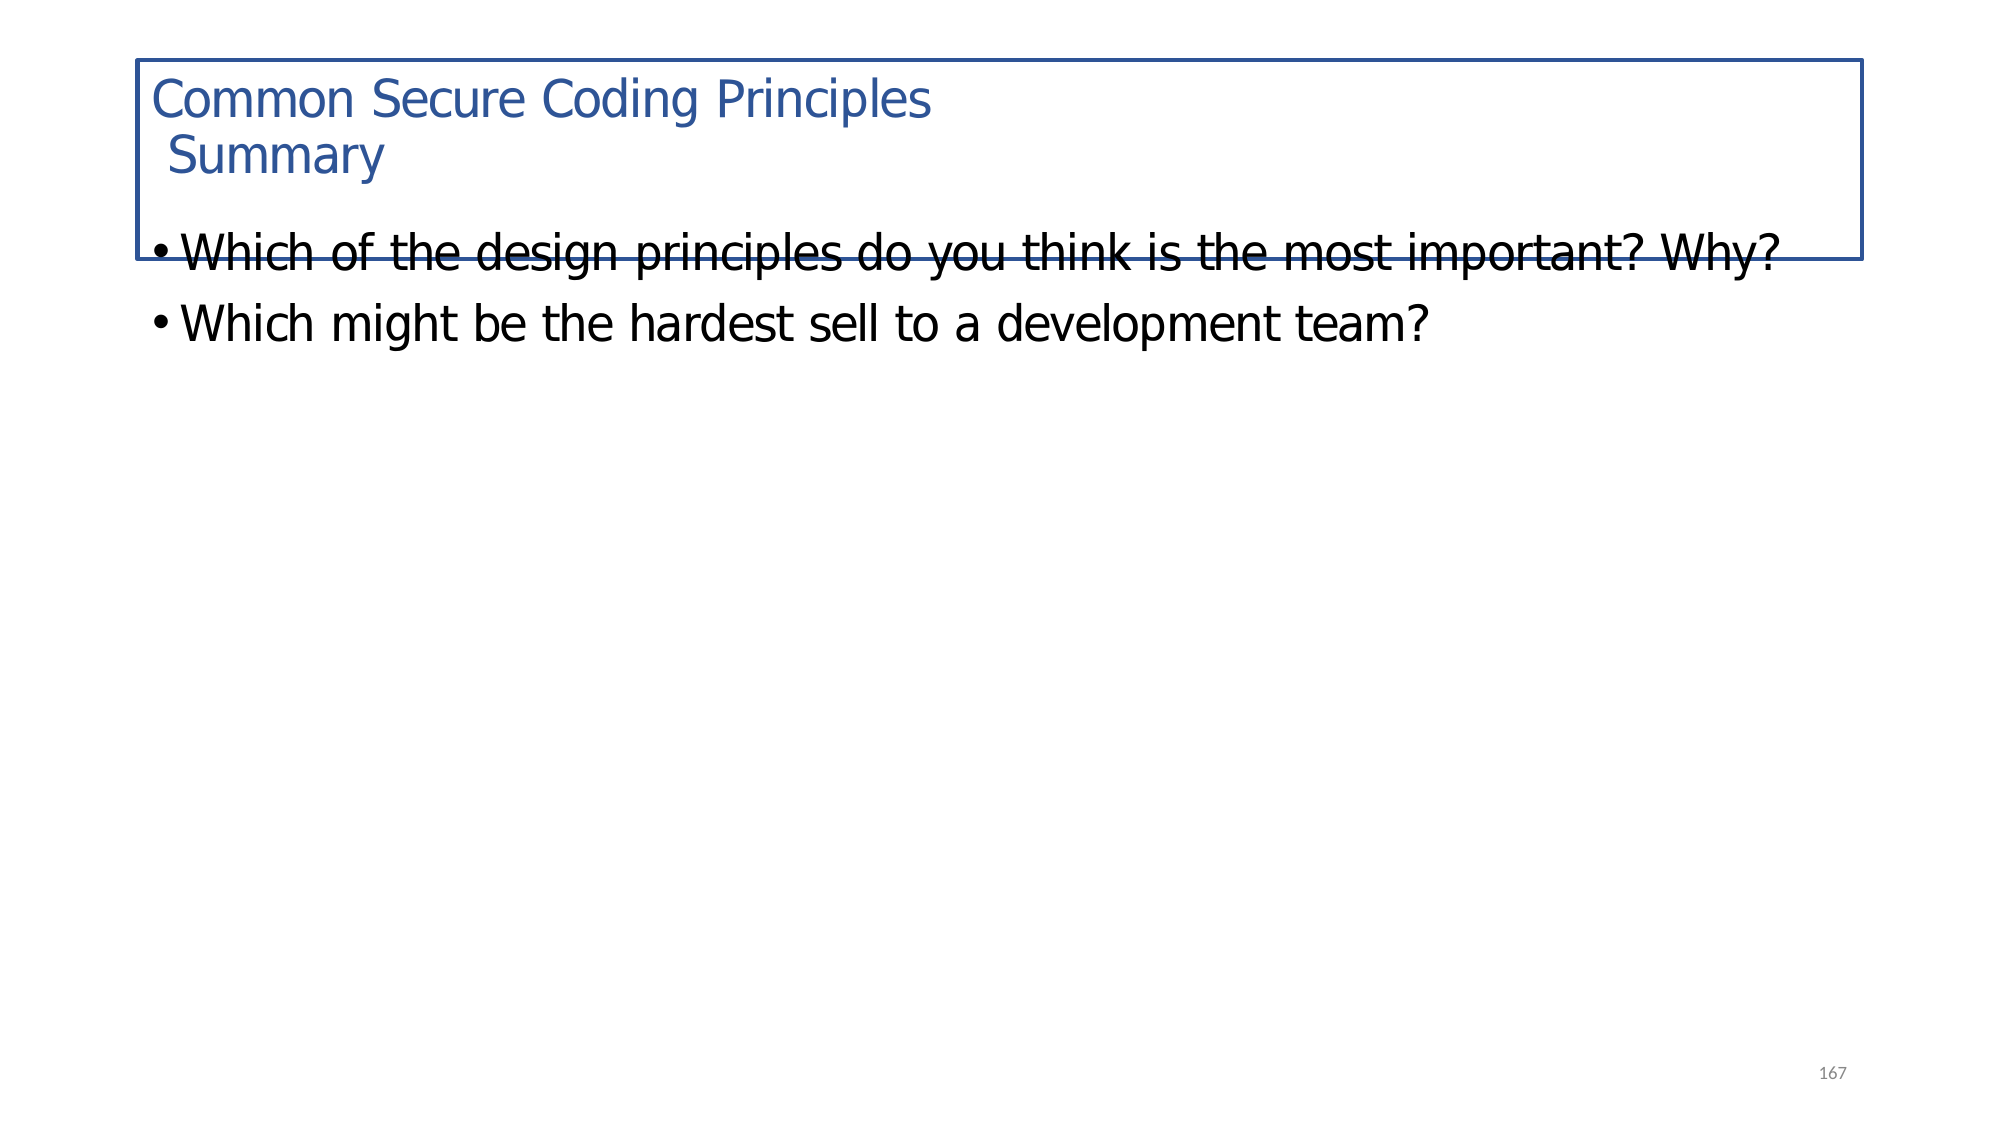

# Common Secure Coding Principles  Summary
Which of the design principles do you think is the most important? Why?
Which might be the hardest sell to a development team?
167